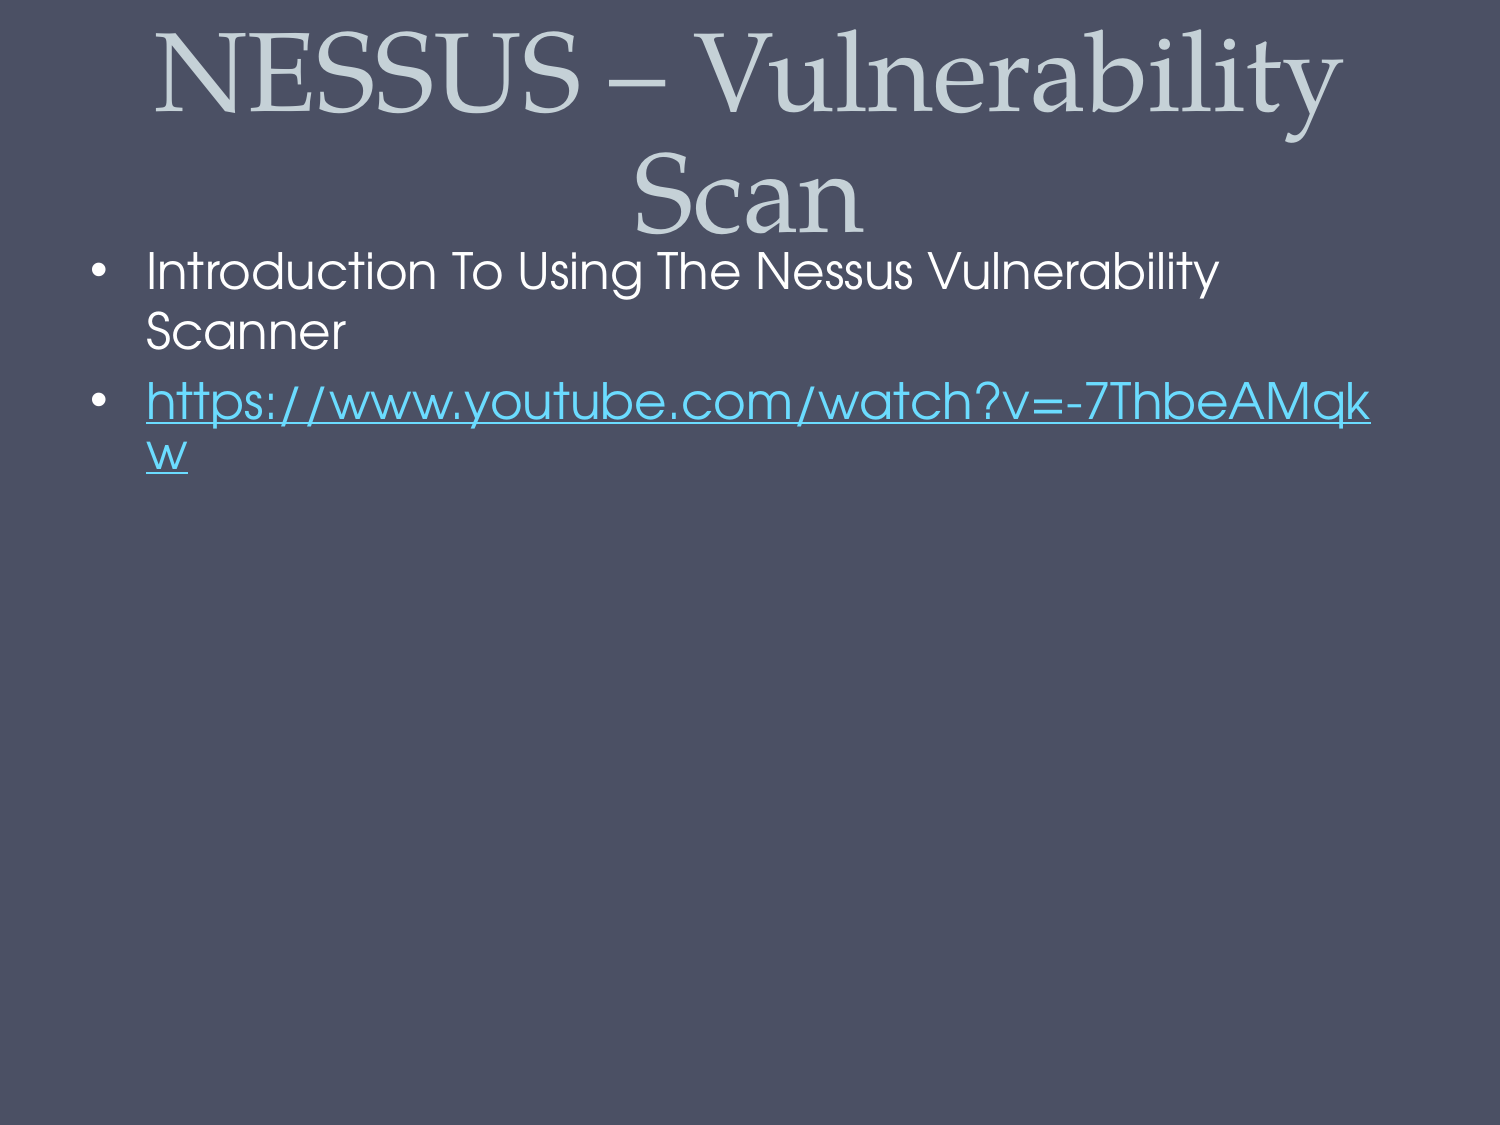

# NESSUS – Vulnerability Scan
‪Introduction To Using The Nessus Vulnerability Scanner‬
https://www.youtube.com/watch?v=-7ThbeAMqkw